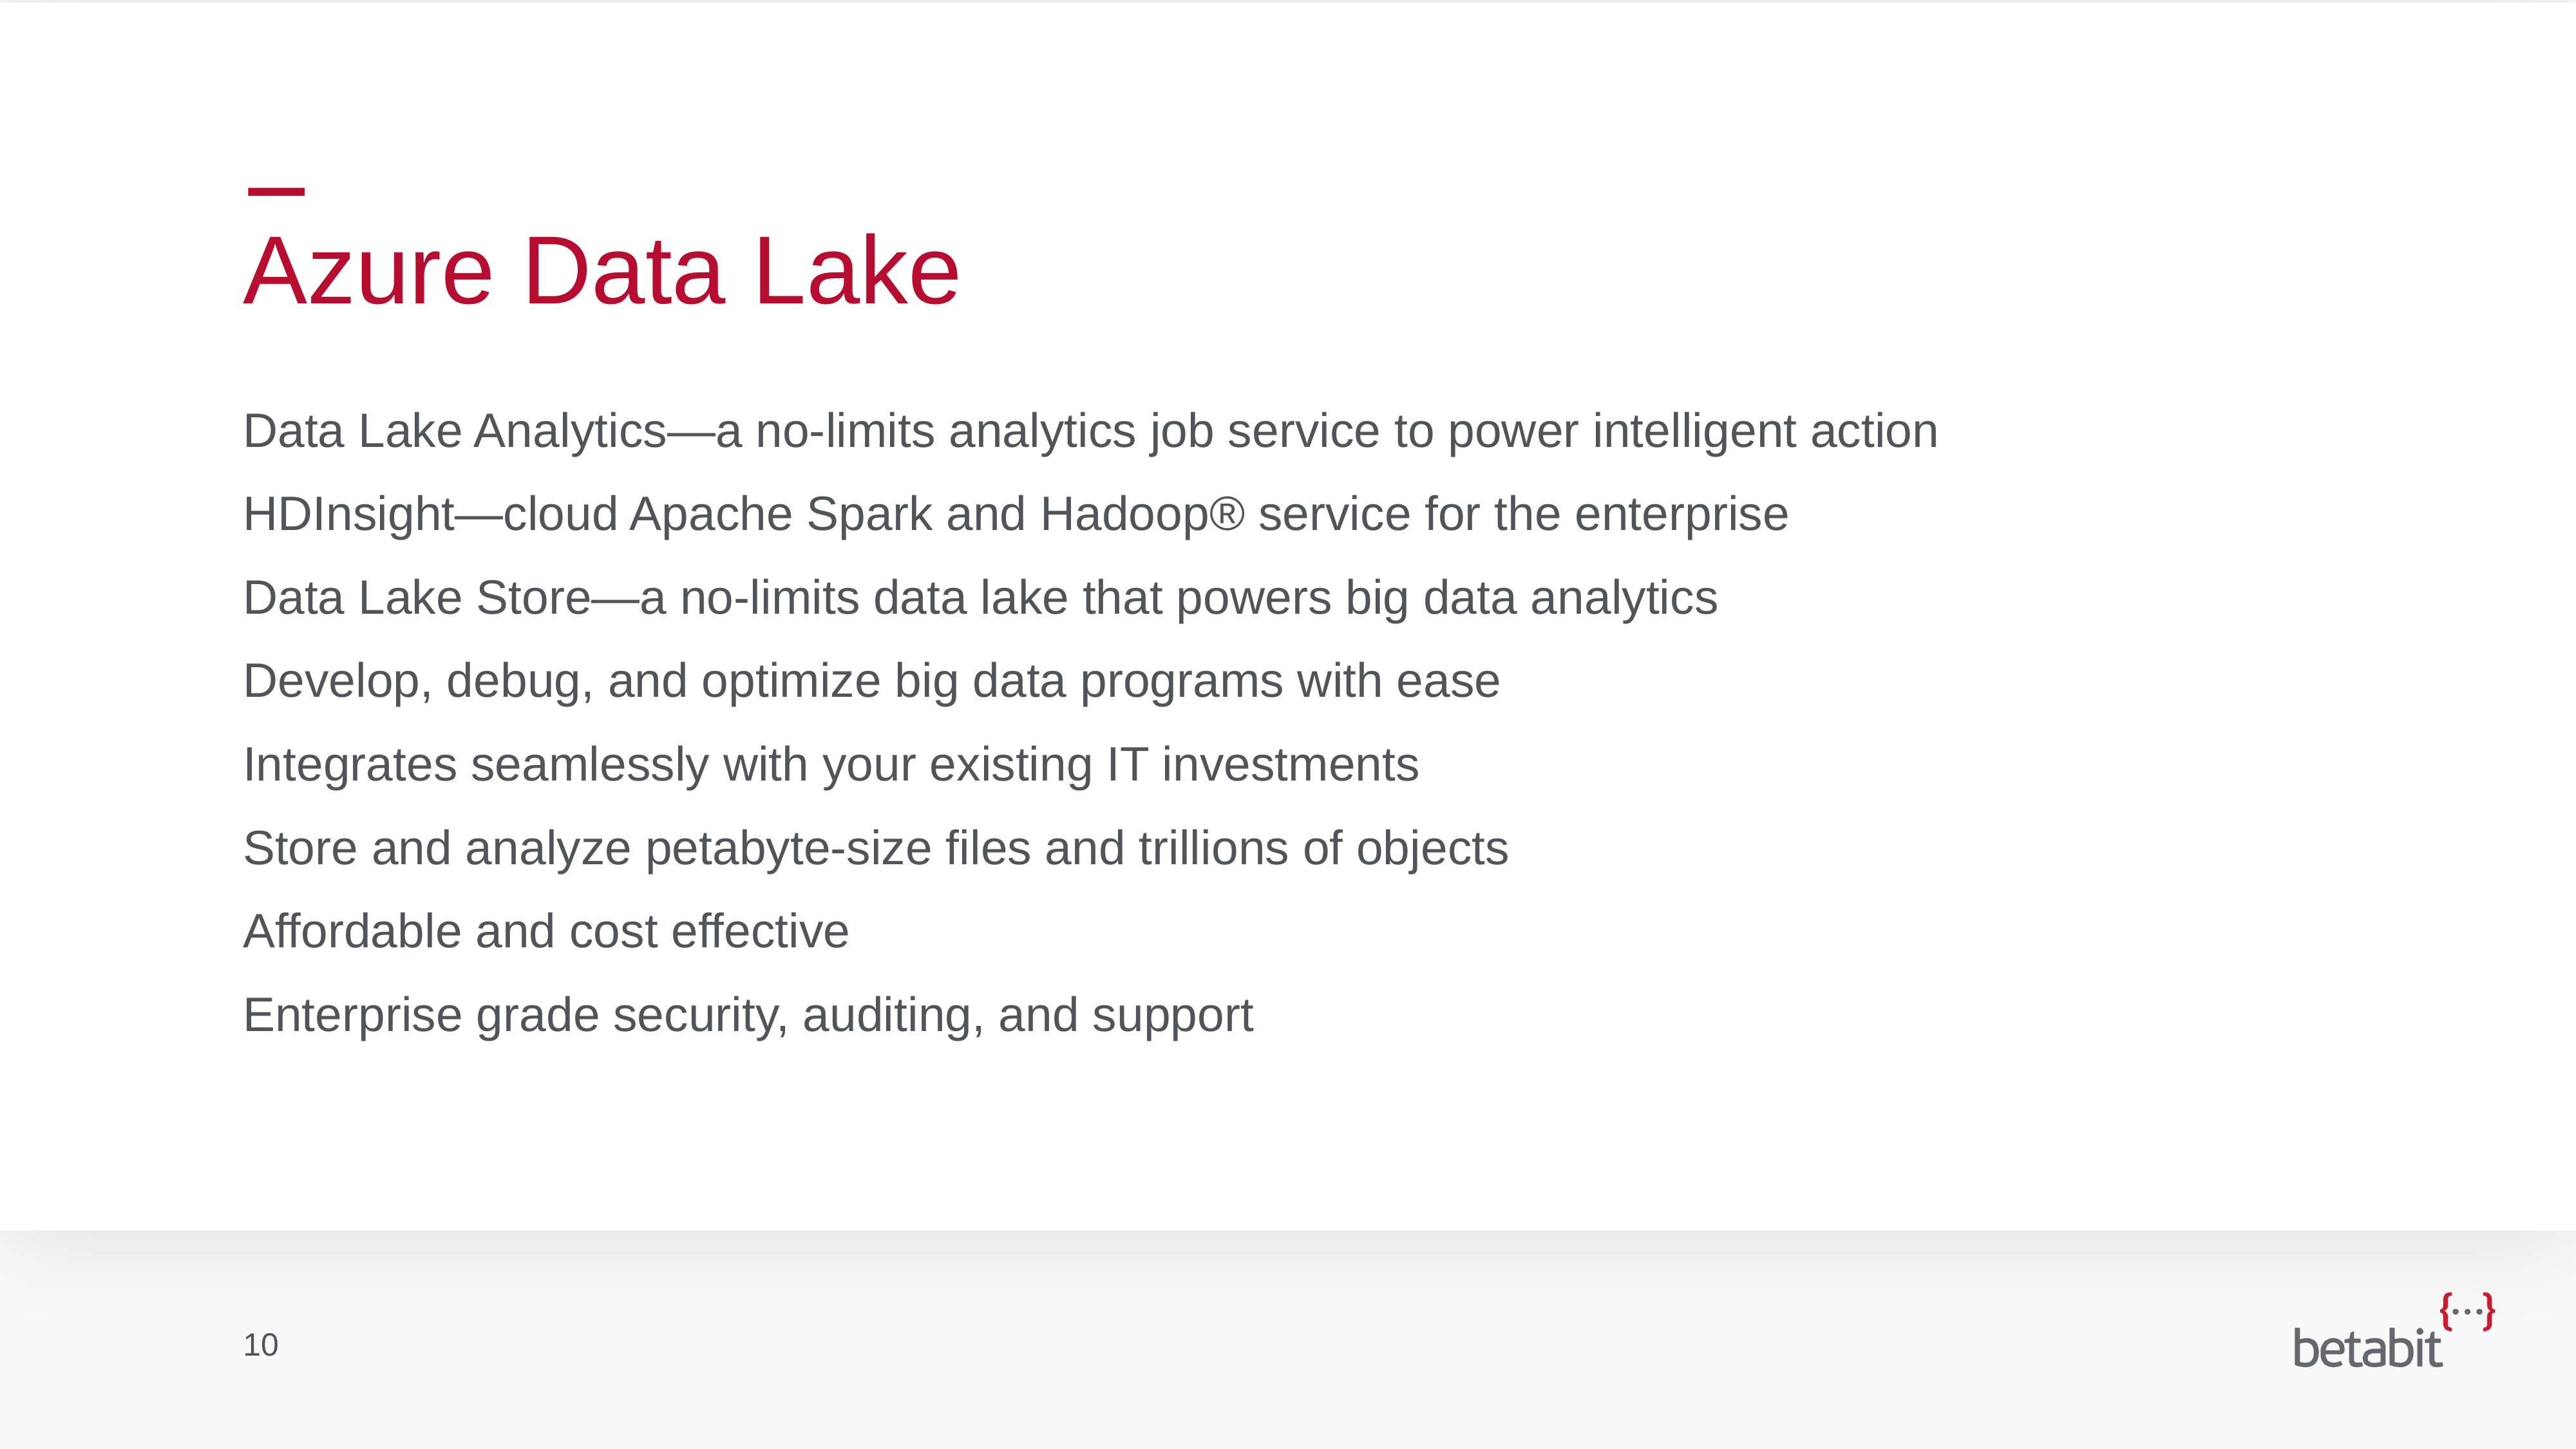

# Azure Data Lake
Data Lake Analytics—a no-limits analytics job service to power intelligent action
HDInsight—cloud Apache Spark and Hadoop® service for the enterprise
Data Lake Store—a no-limits data lake that powers big data analytics
Develop, debug, and optimize big data programs with ease
Integrates seamlessly with your existing IT investments
Store and analyze petabyte-size files and trillions of objects
Affordable and cost effective
Enterprise grade security, auditing, and support
10